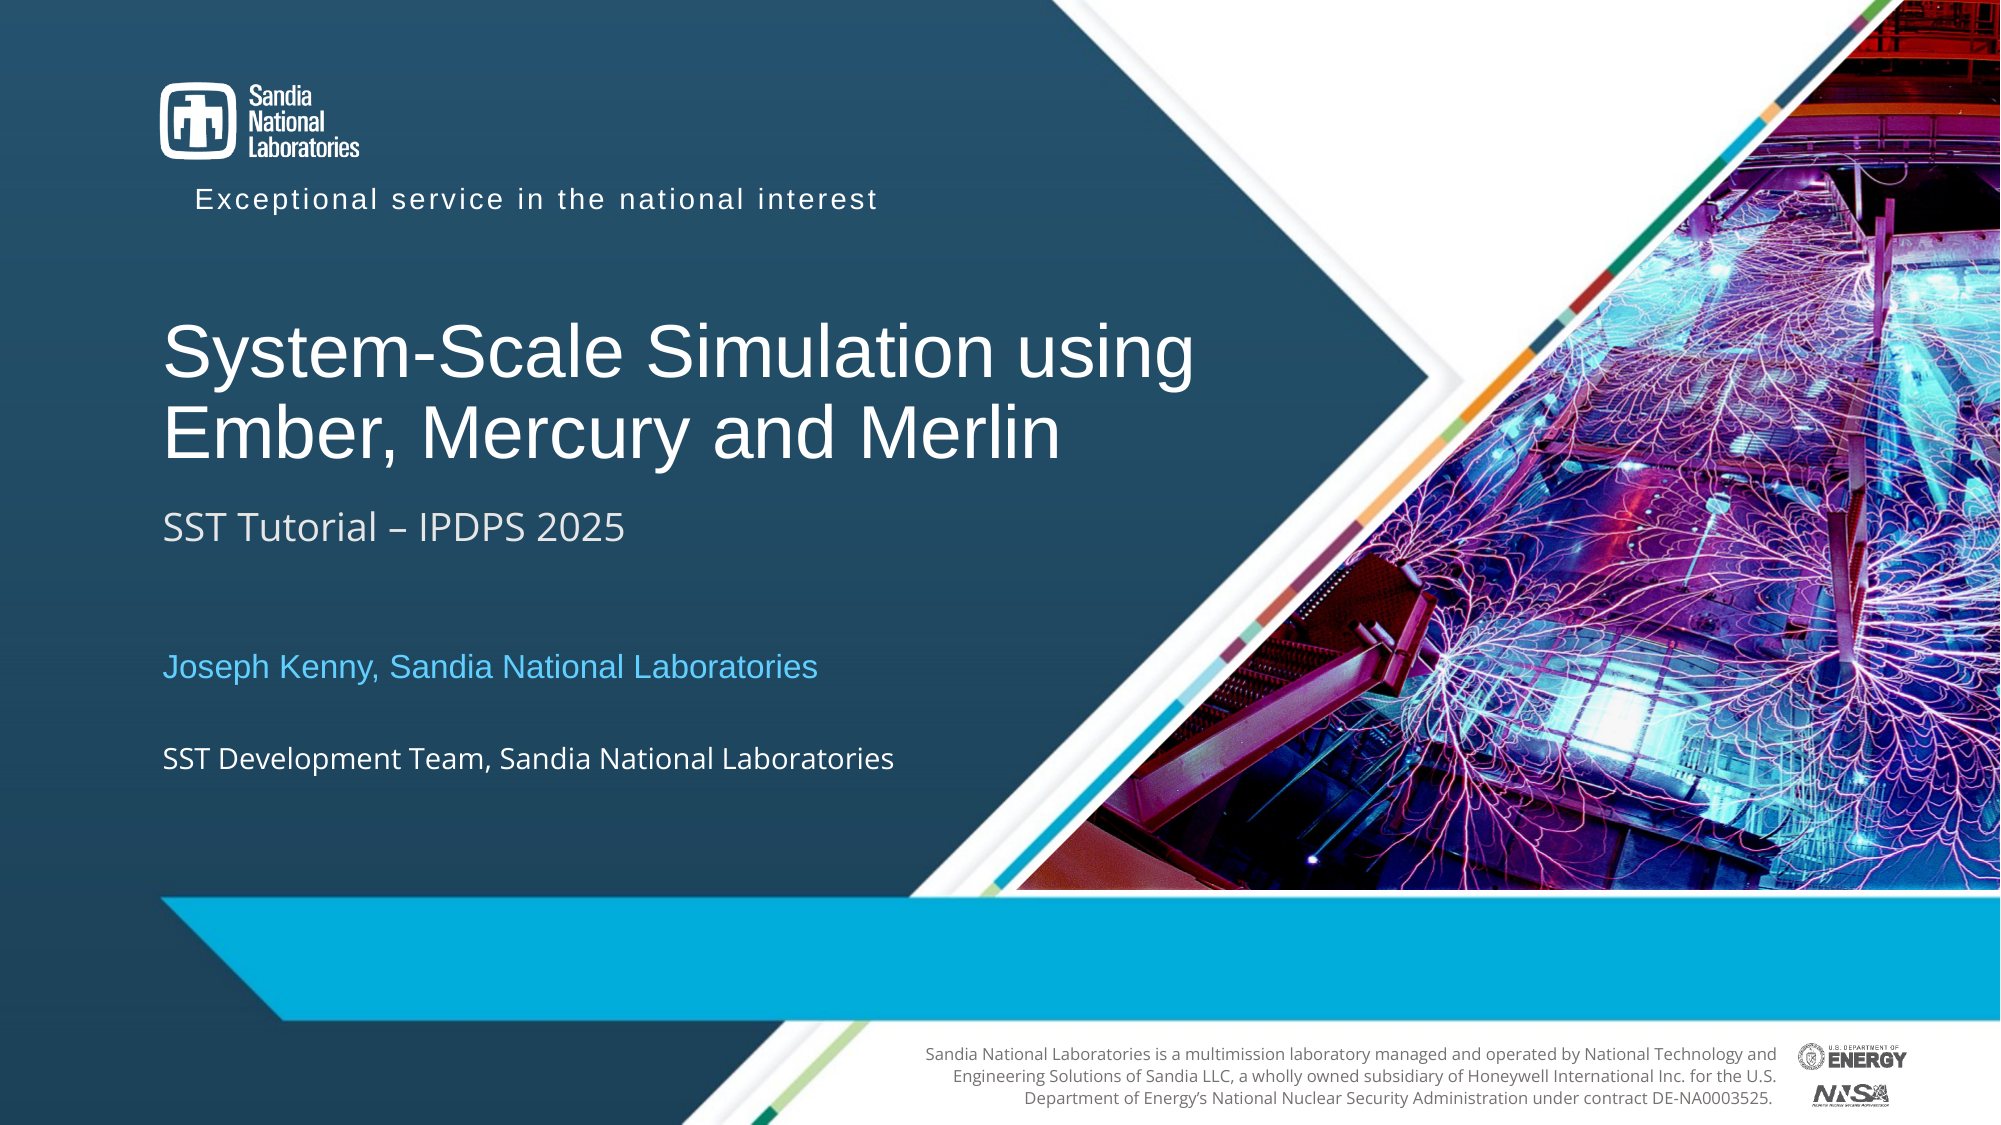

# System-Scale Simulation using Ember, Mercury and Merlin
SST Tutorial – IPDPS 2025

Joseph Kenny, Sandia National Laboratories
SST Development Team, Sandia National Laboratories